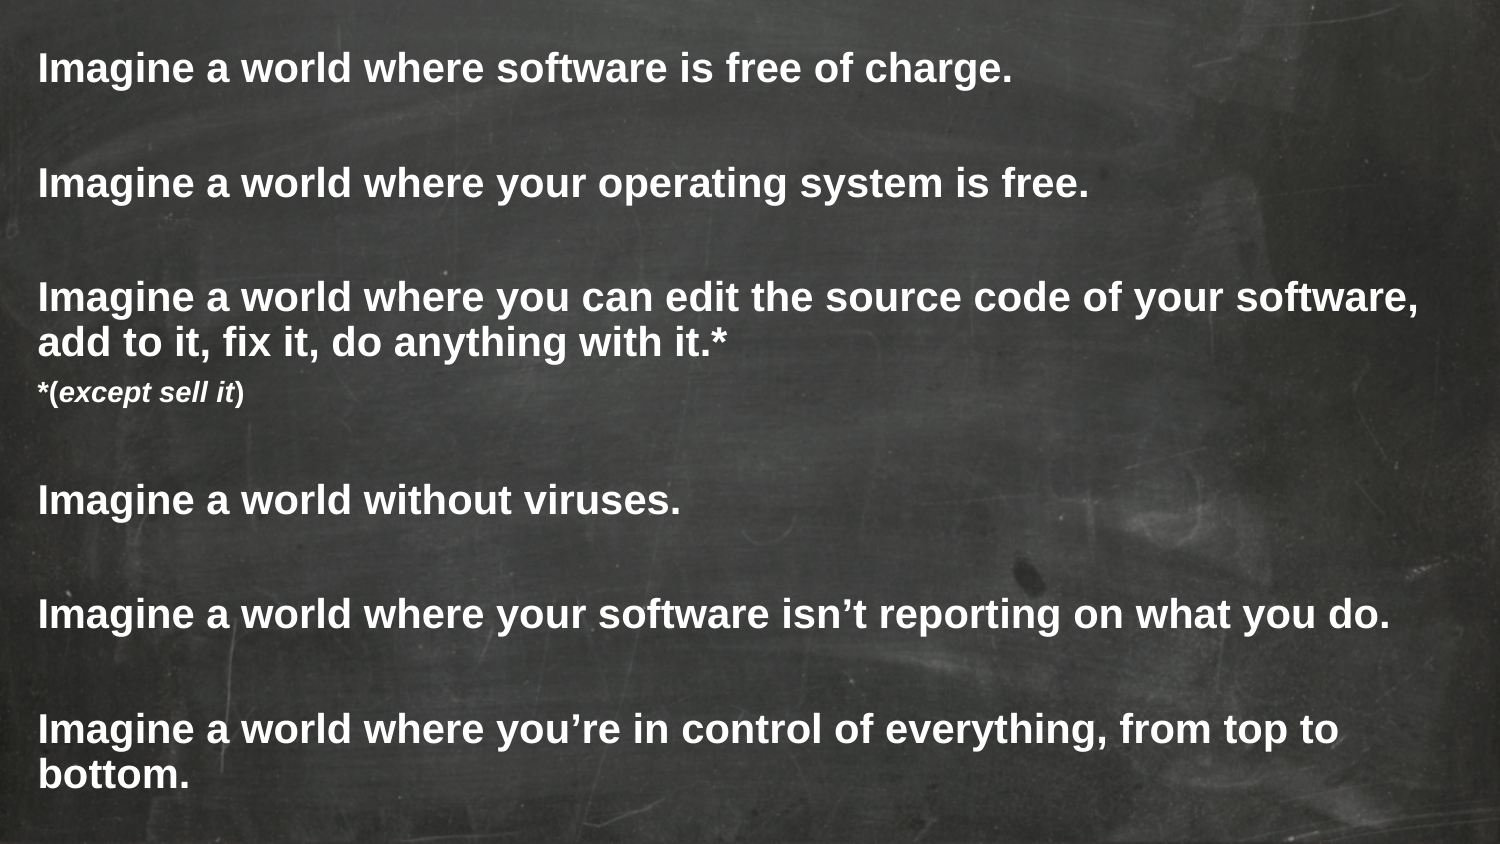

Imagine a world where software is free of charge.

Imagine a world where your operating system is free.

Imagine a world where you can edit the source code of your software, add to it, fix it, do anything with it.*
*(except sell it)

Imagine a world without viruses.

Imagine a world where your software isn’t reporting on what you do.

Imagine a world where you’re in control of everything, from top to bottom.